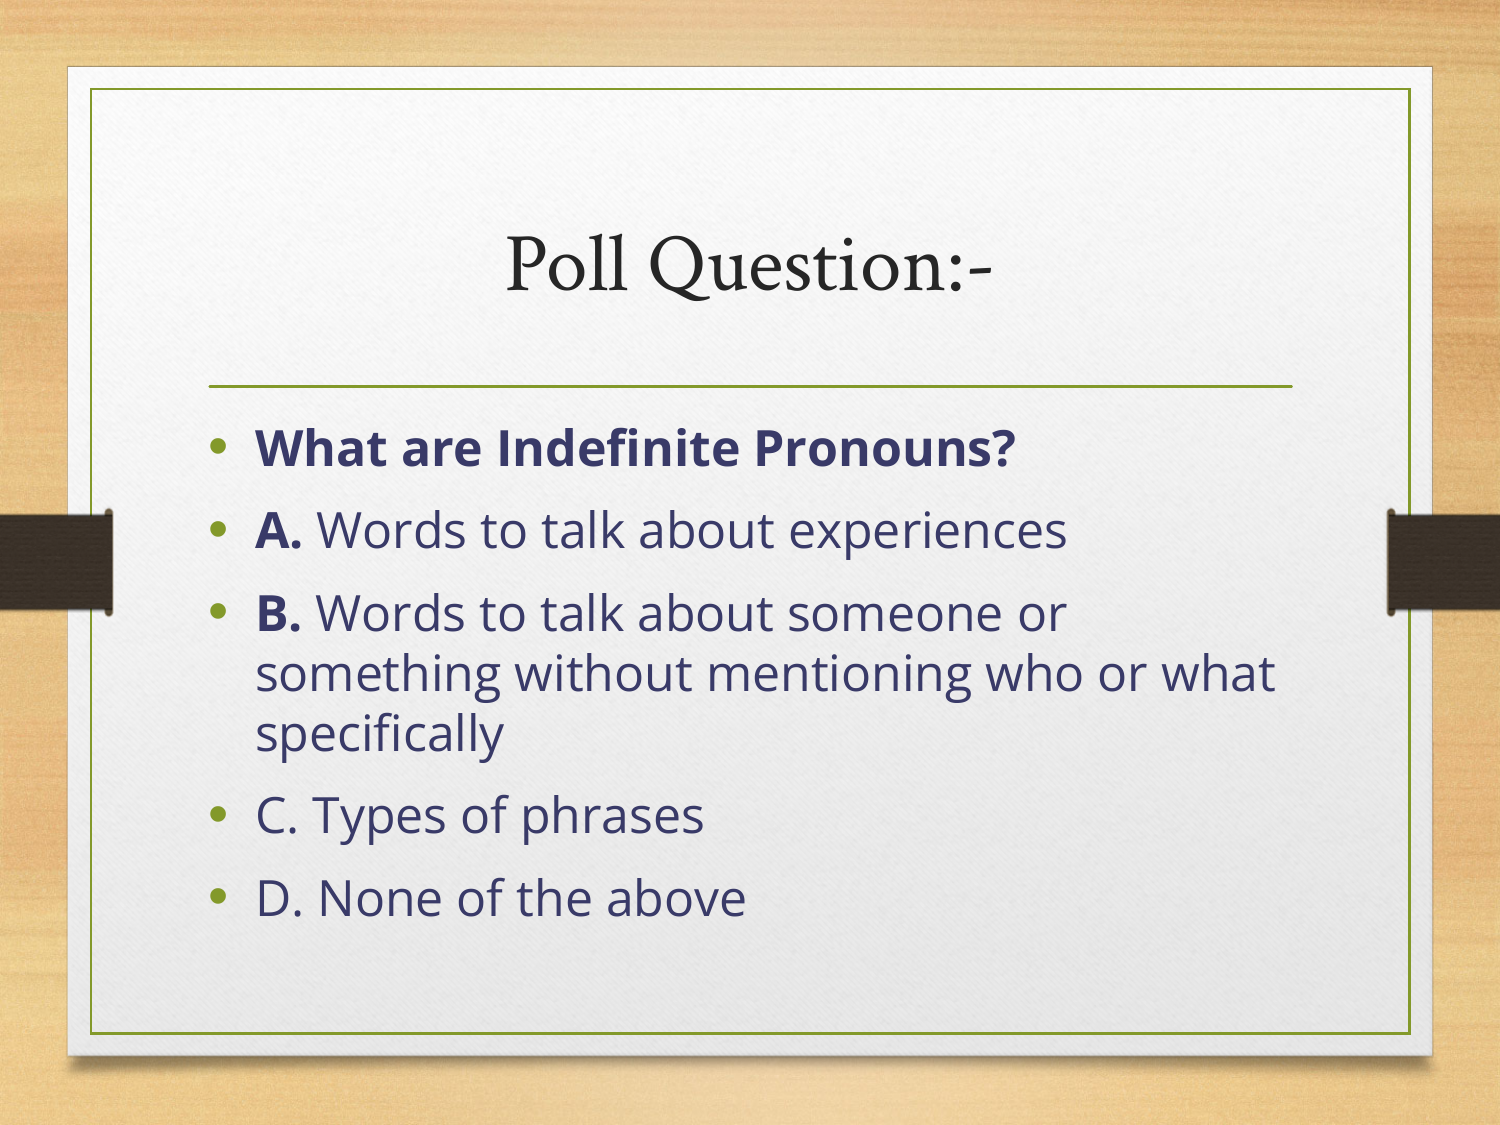

# Poll Question:-
What are Indefinite Pronouns?
A. Words to talk about experiences
B. Words to talk about someone or something without mentioning who or what specifically
C. Types of phrases
D. None of the above